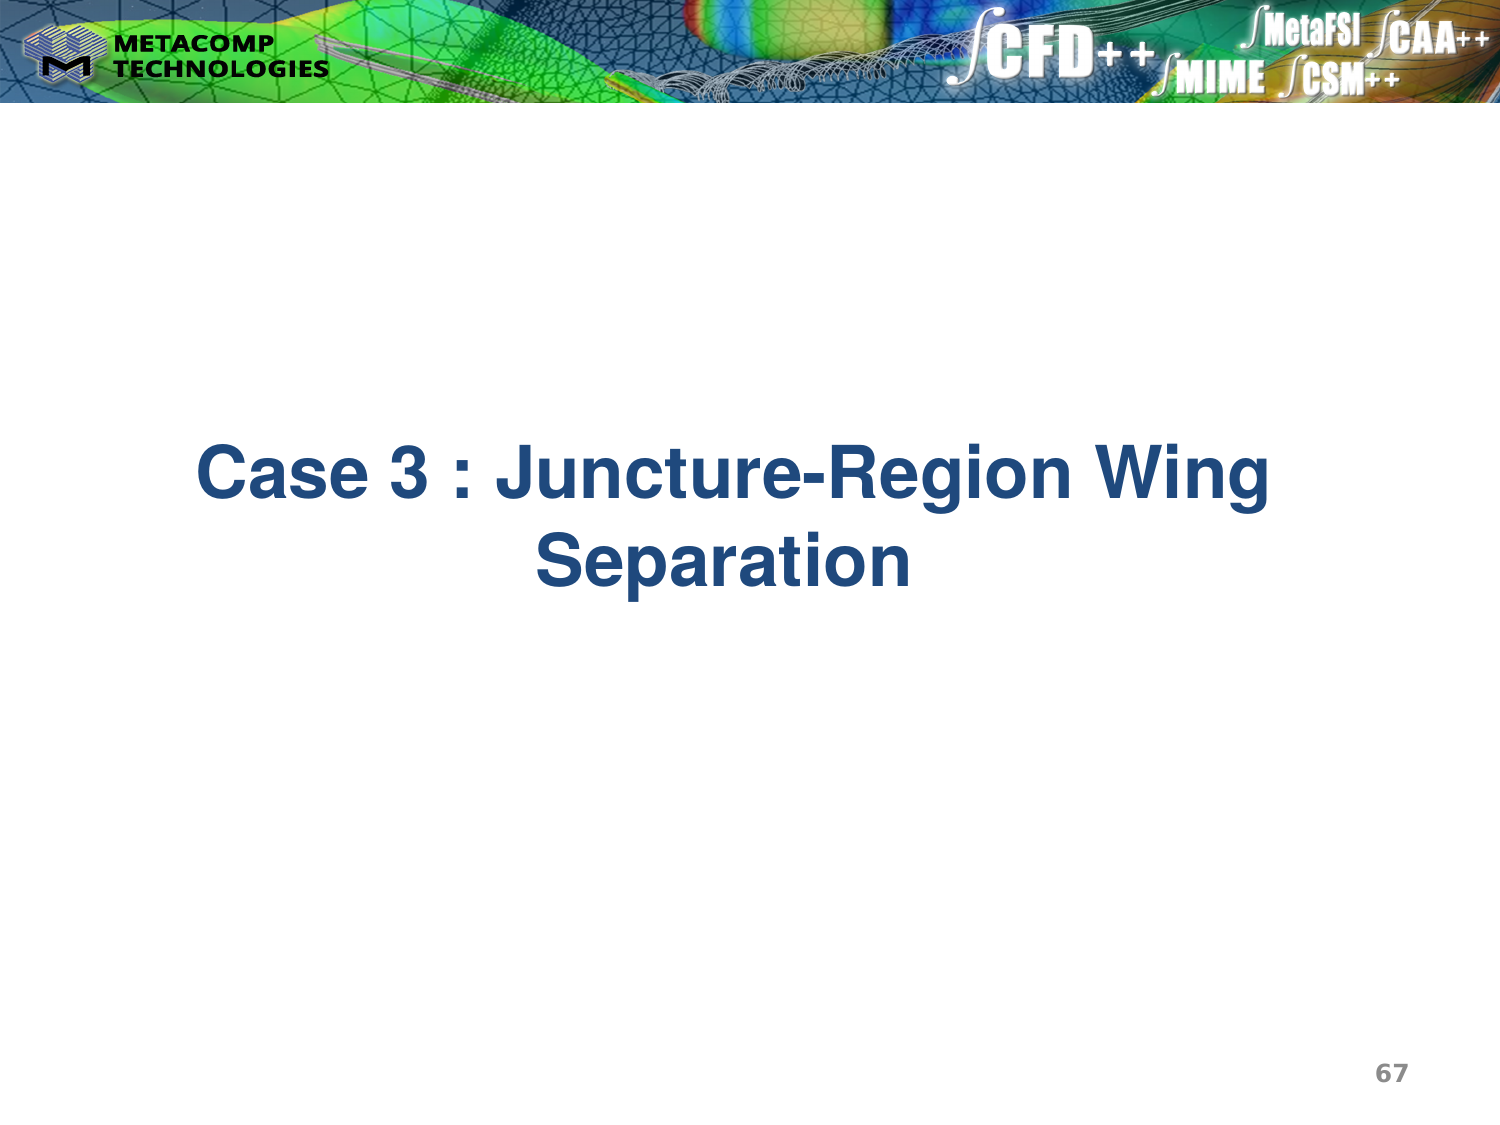

# Case 3 : Juncture-Region Wing Separation
67